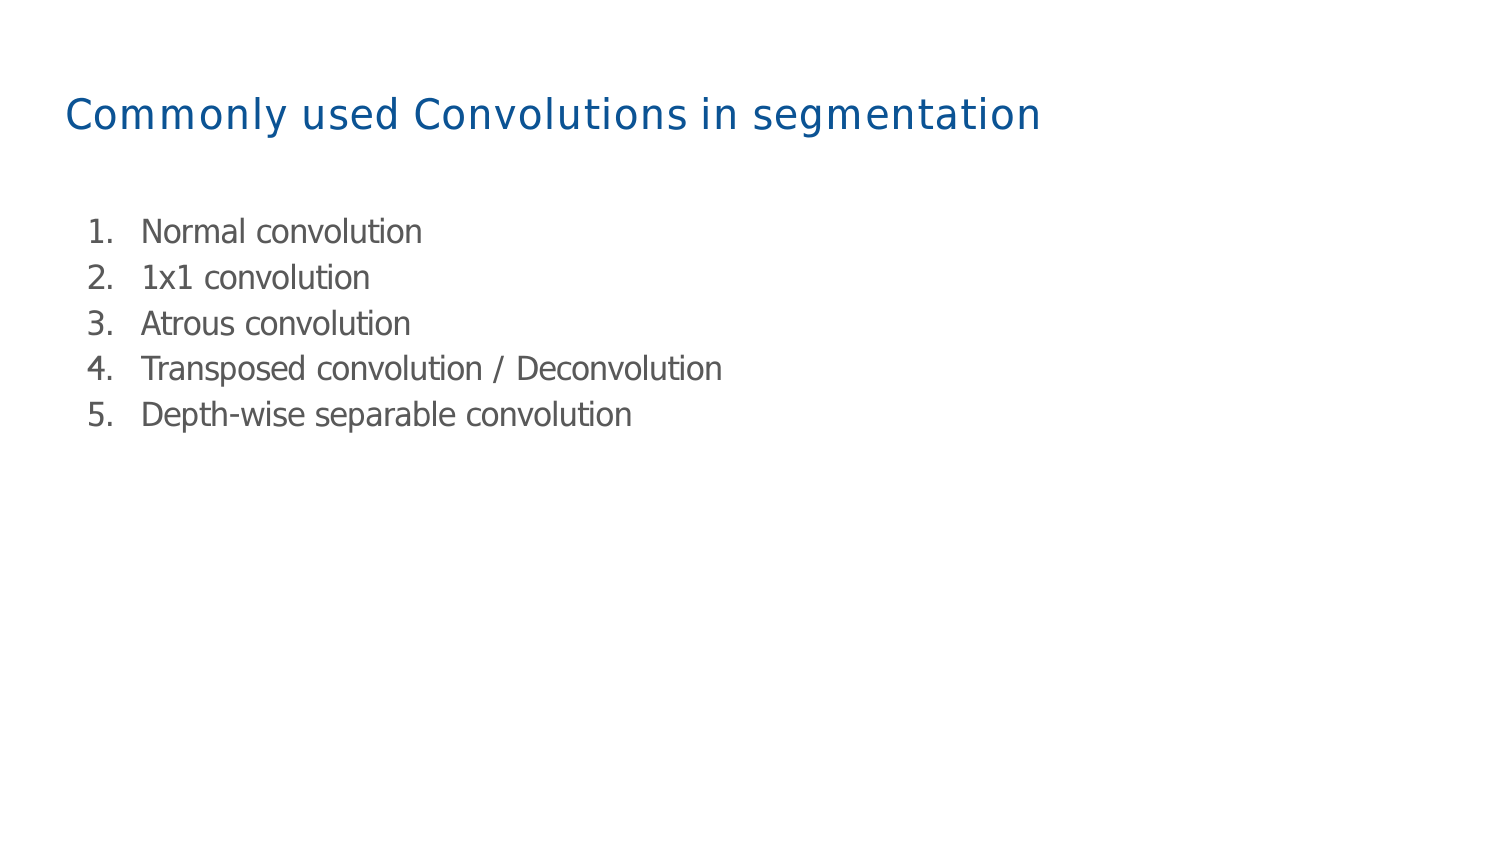

# Commonly used Convolutions in segmentation
Normal convolution
1x1 convolution
Atrous convolution
Transposed convolution / Deconvolution
Depth-wise separable convolution